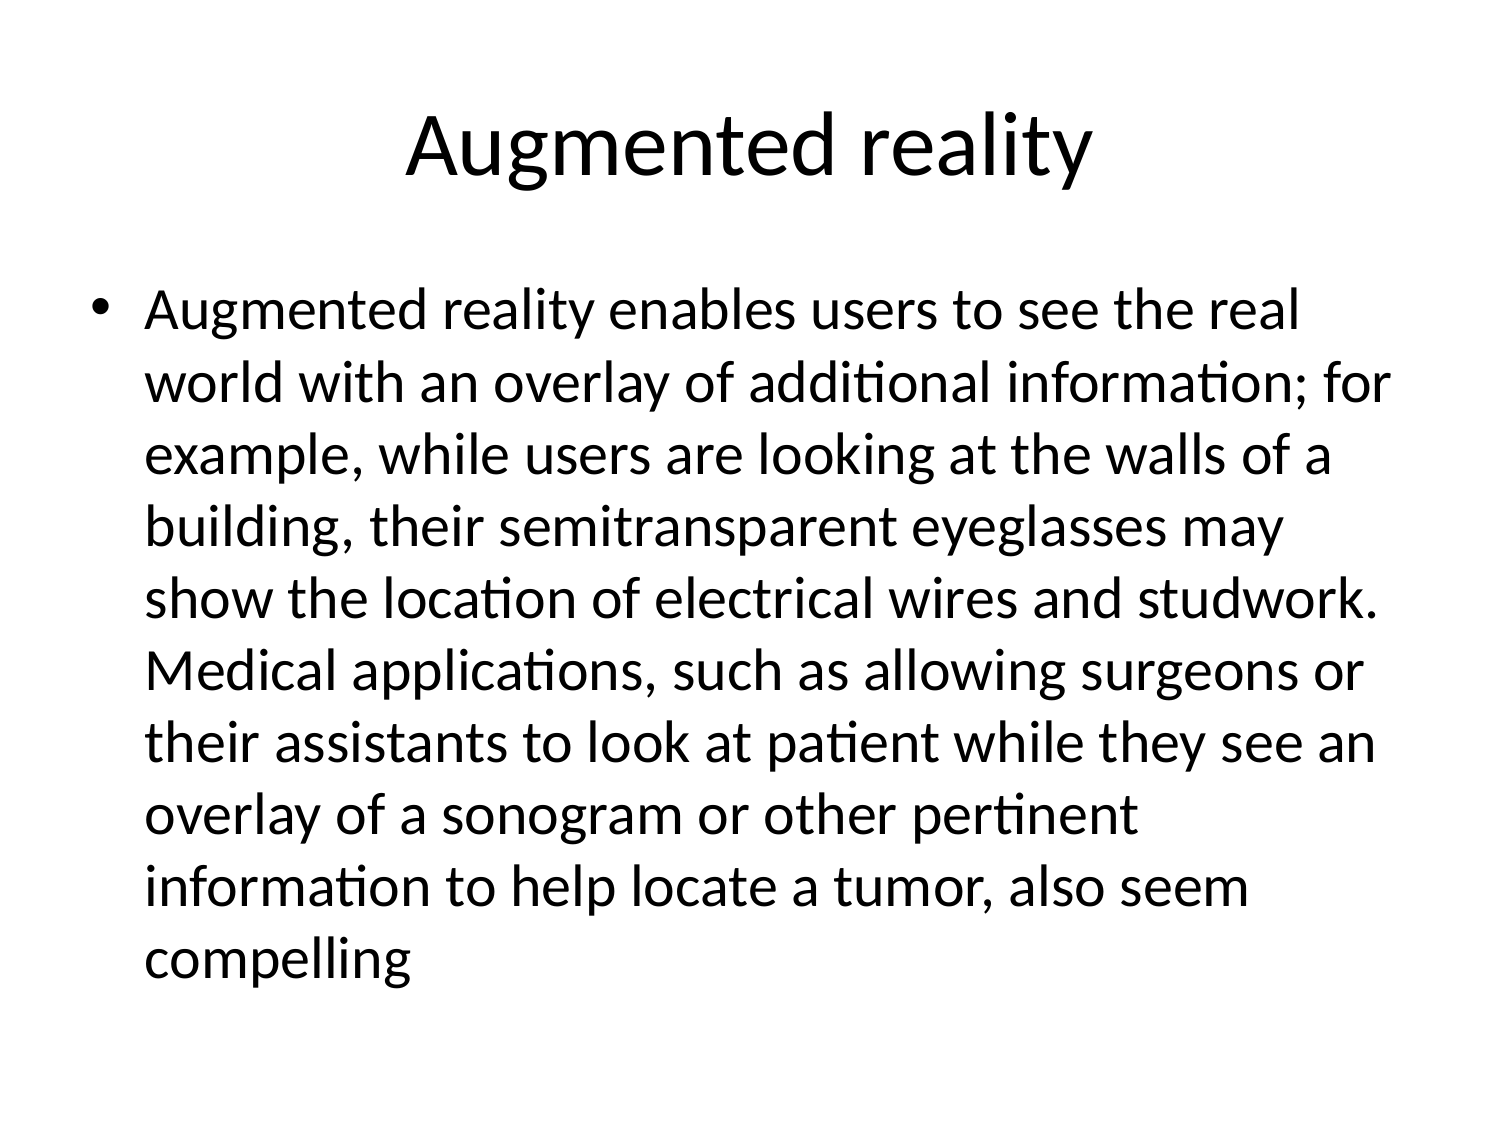

# Augmented reality
Augmented reality enables users to see the real world with an overlay of additional information; for example, while users are looking at the walls of a building, their semitransparent eyeglasses may show the location of electrical wires and studwork. Medical applications, such as allowing surgeons or their assistants to look at patient while they see an overlay of a sonogram or other pertinent information to help locate a tumor, also seem compelling